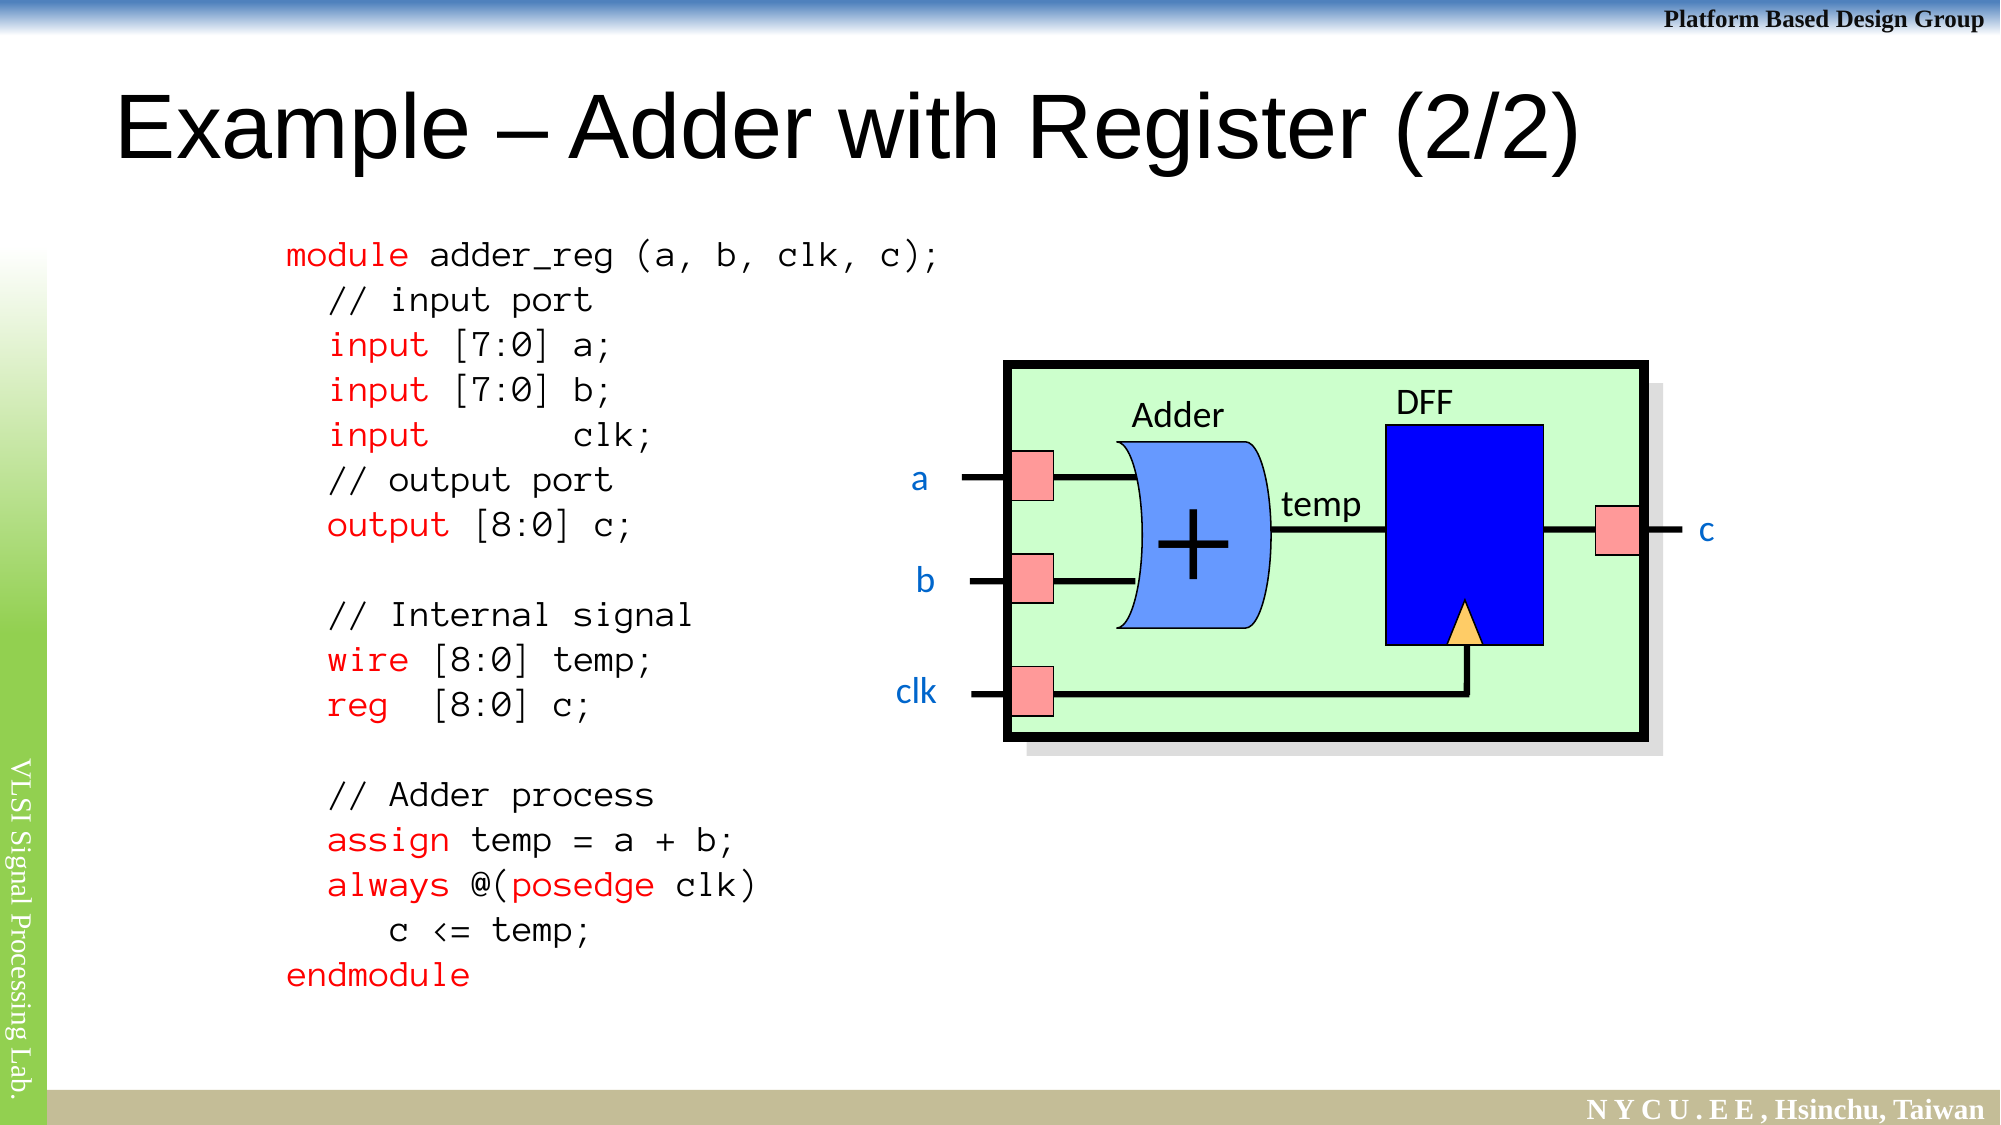

# Example – Adder with Register (2/2)
module adder_reg (a, b, clk, c);
  // input port
  input [7:0] a;
  input [7:0] b;
  input       clk;
  // output port
  output [8:0] c;

  // Internal signal
  wire [8:0] temp;
  reg  [8:0] c;

  // Adder process
  assign temp = a + b;
  always @(posedge clk)
     c <= temp;
endmodule

DFF
Adder

+
a

temp

c

b

clk